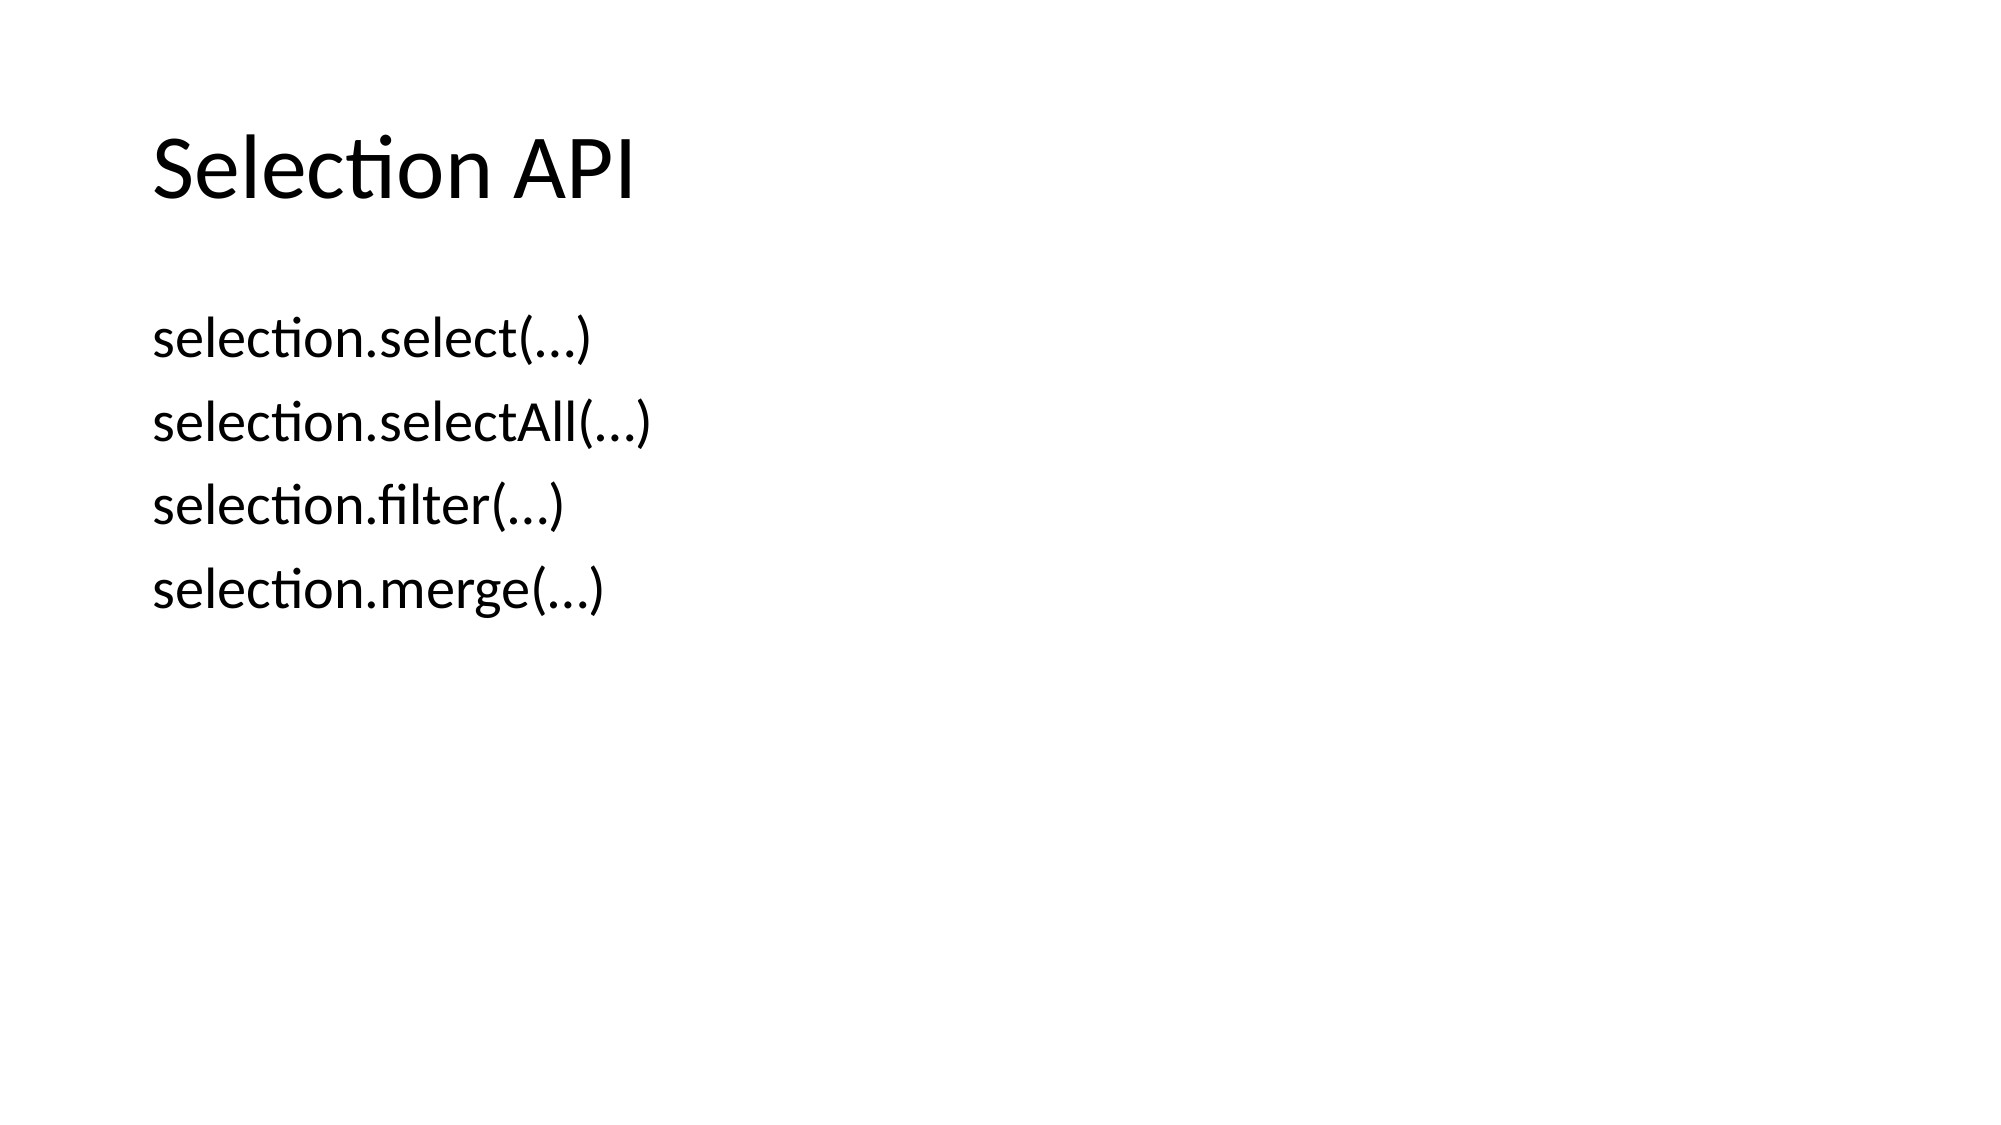

# Selection API
selection.select(…)
selection.selectAll(…)
selection.filter(…)
selection.merge(…)